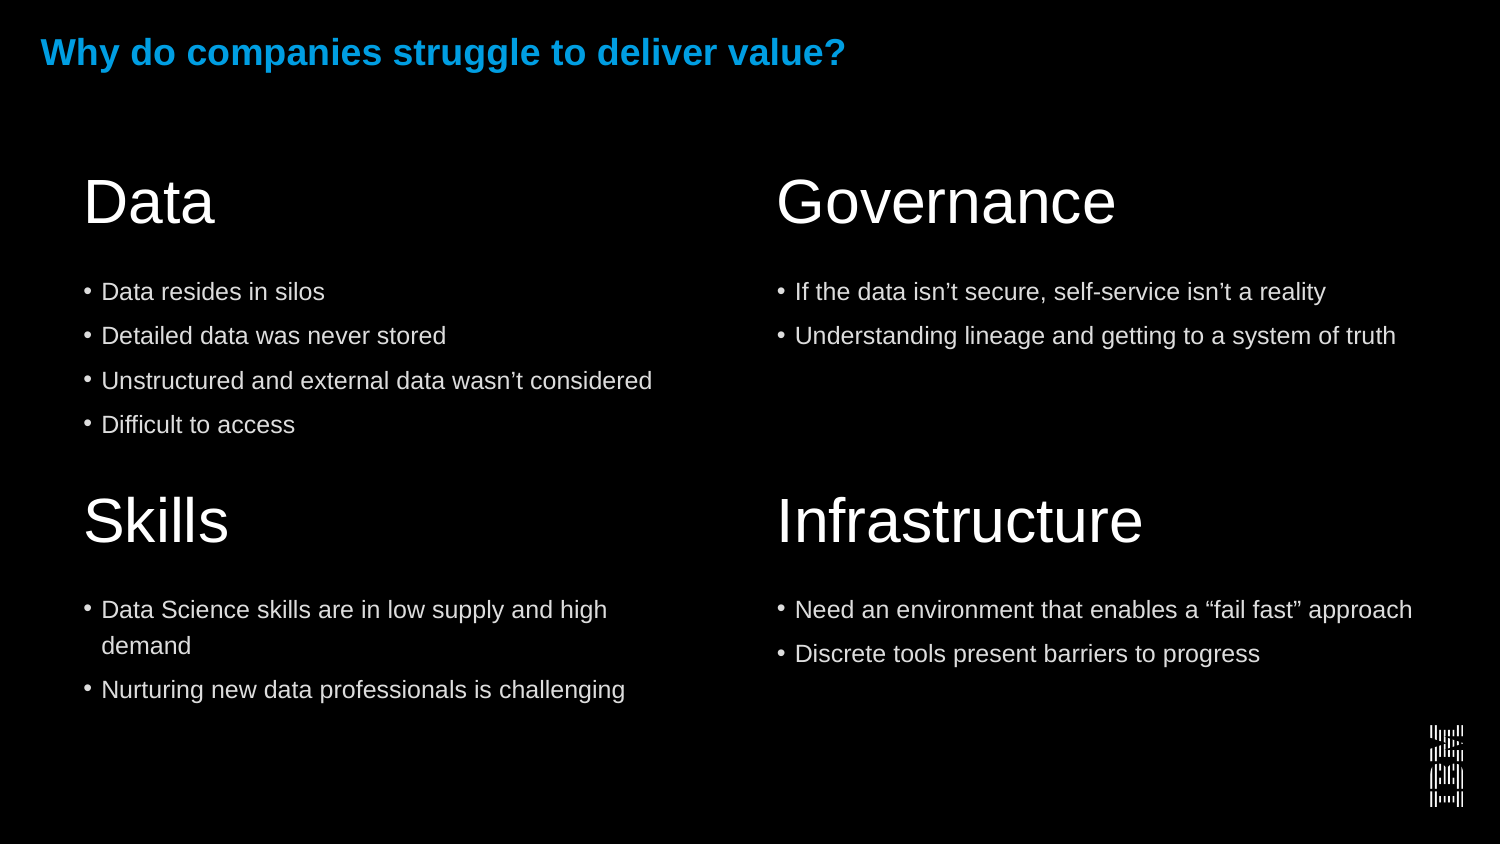

# Why do companies struggle to deliver value?
Data
Governance
Data resides in silos
Detailed data was never stored
Unstructured and external data wasn’t considered
Difficult to access

If the data isn’t secure, self-service isn’t a reality
Understanding lineage and getting to a system of truth
Skills
Infrastructure
Data Science skills are in low supply and high demand
Nurturing new data professionals is challenging
Need an environment that enables a “fail fast” approach
Discrete tools present barriers to progress